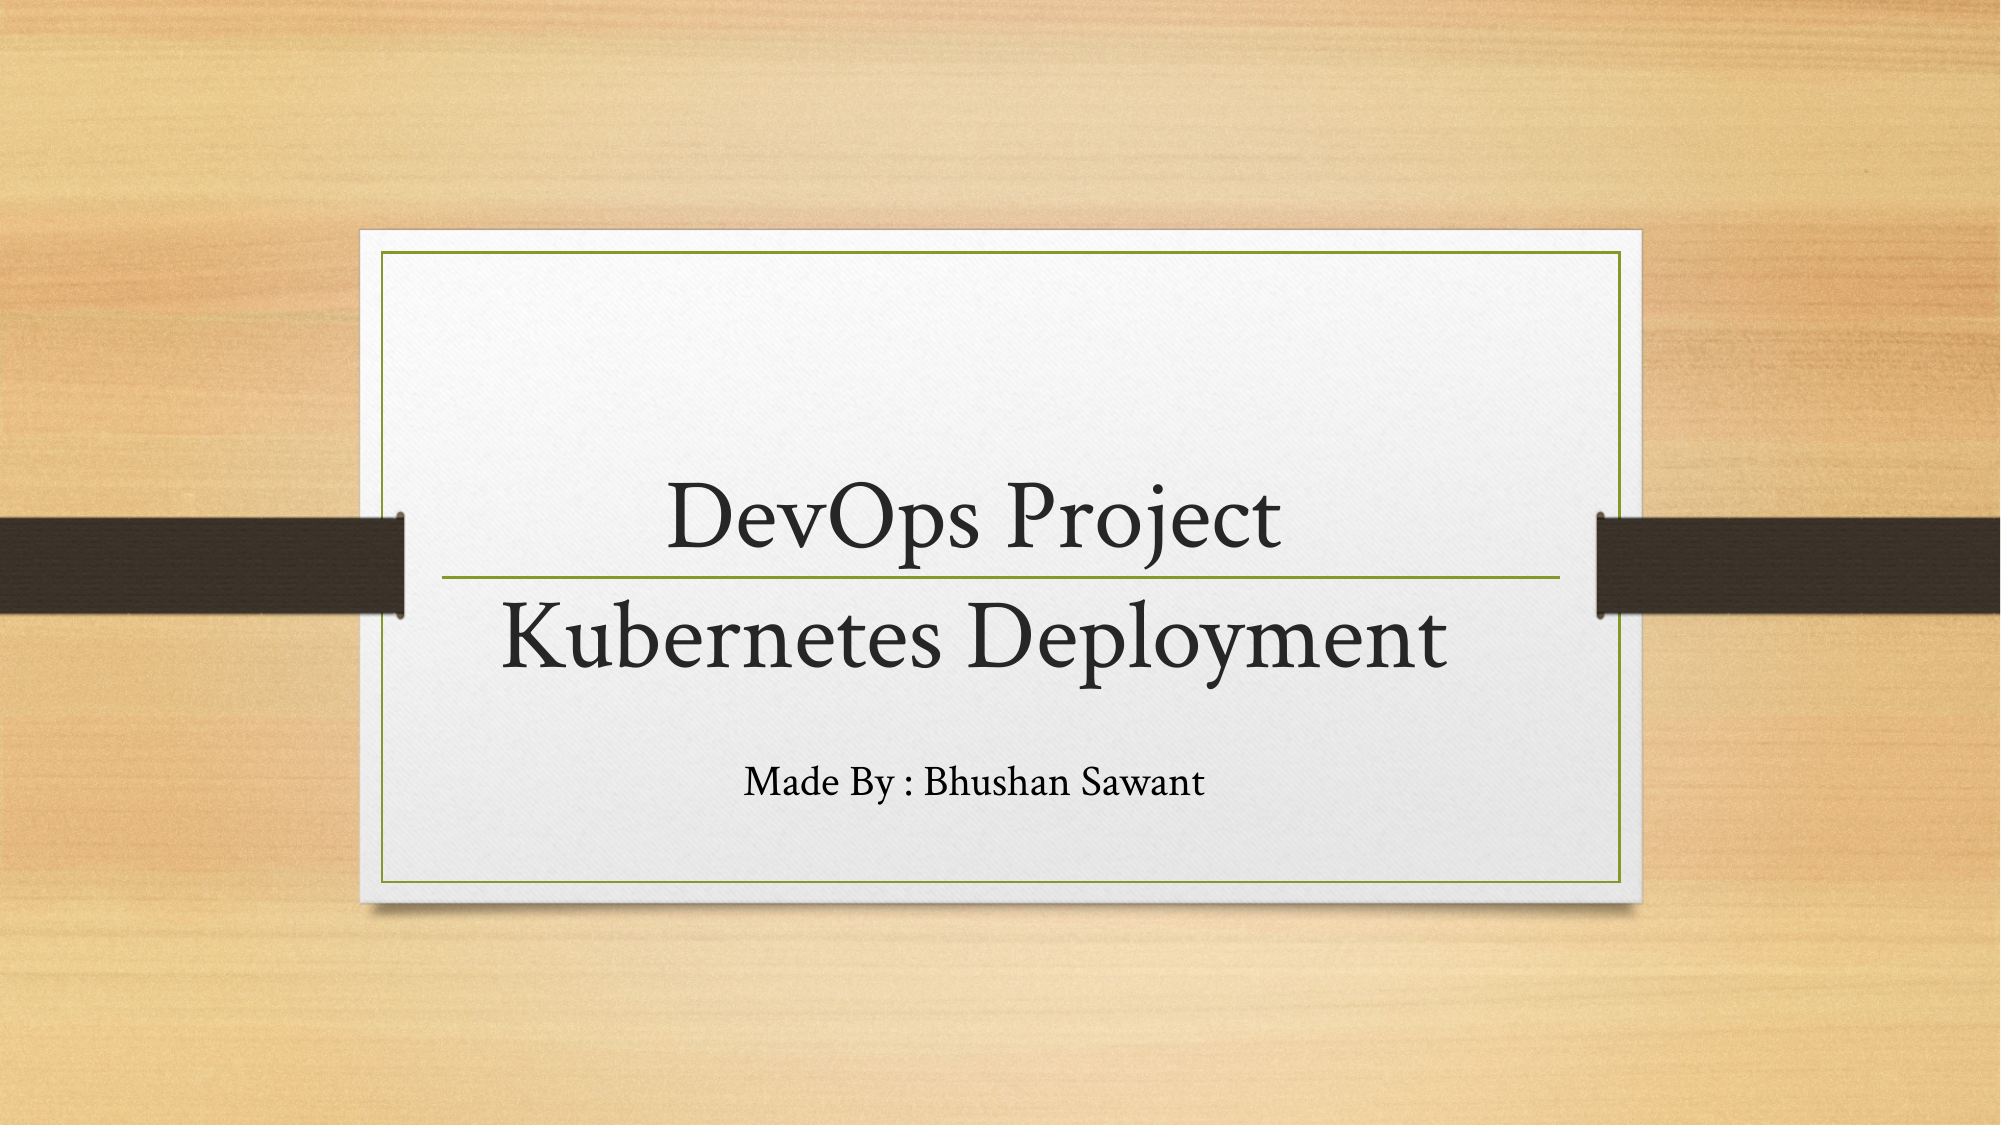

# DevOps Project Kubernetes Deployment
Made By : Bhushan Sawant